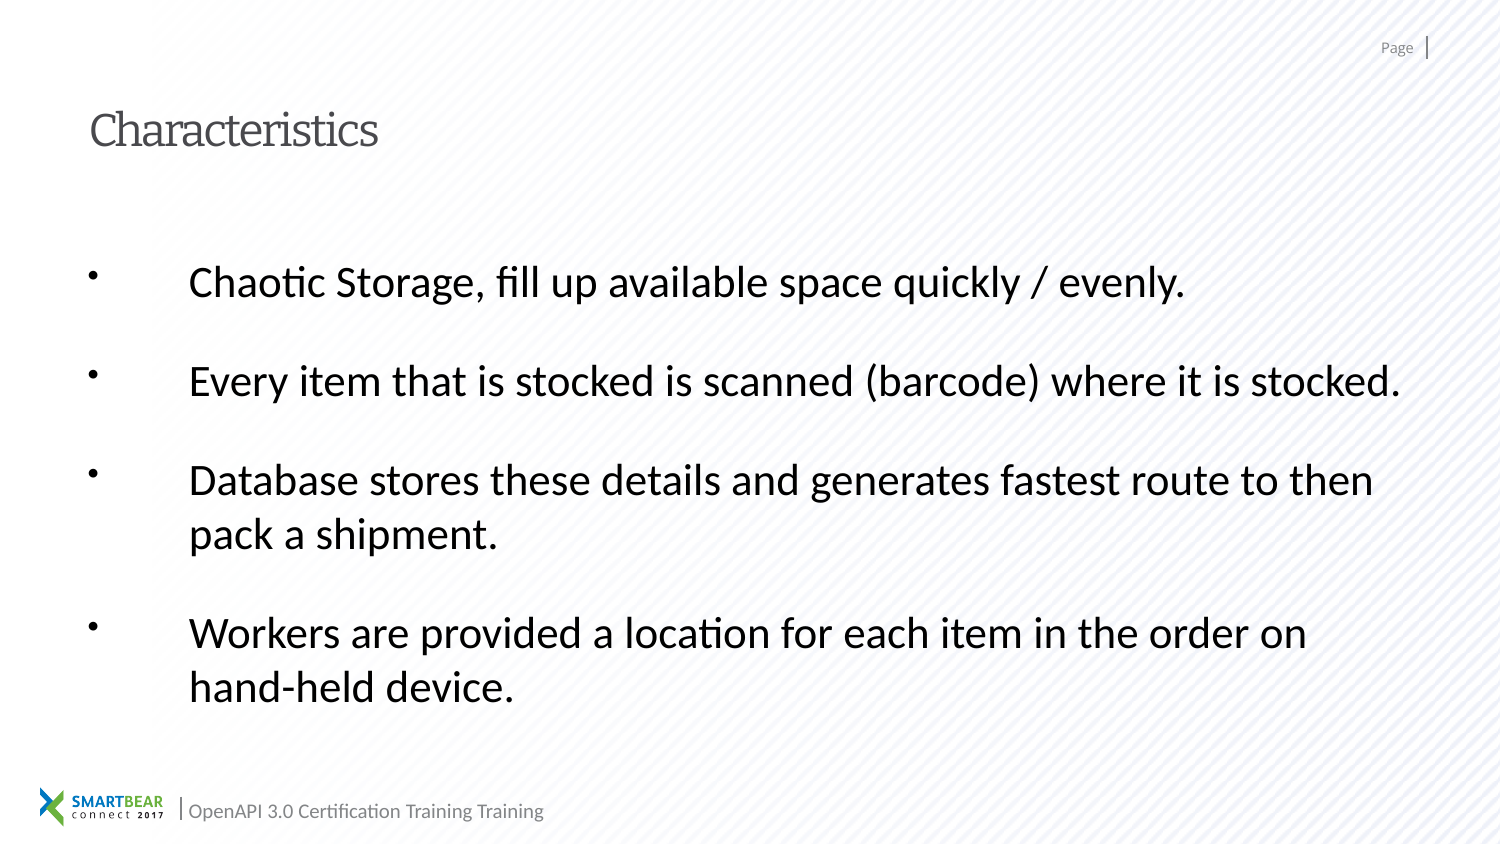

# Characteristics

Chaotic Storage, fill up available space quickly / evenly.
Every item that is stocked is scanned (barcode) where it is stocked.
Database stores these details and generates fastest route to then pack a shipment.
Workers are provided a location for each item in the order on hand-held device.
OpenAPI 3.0 Certification Training Training